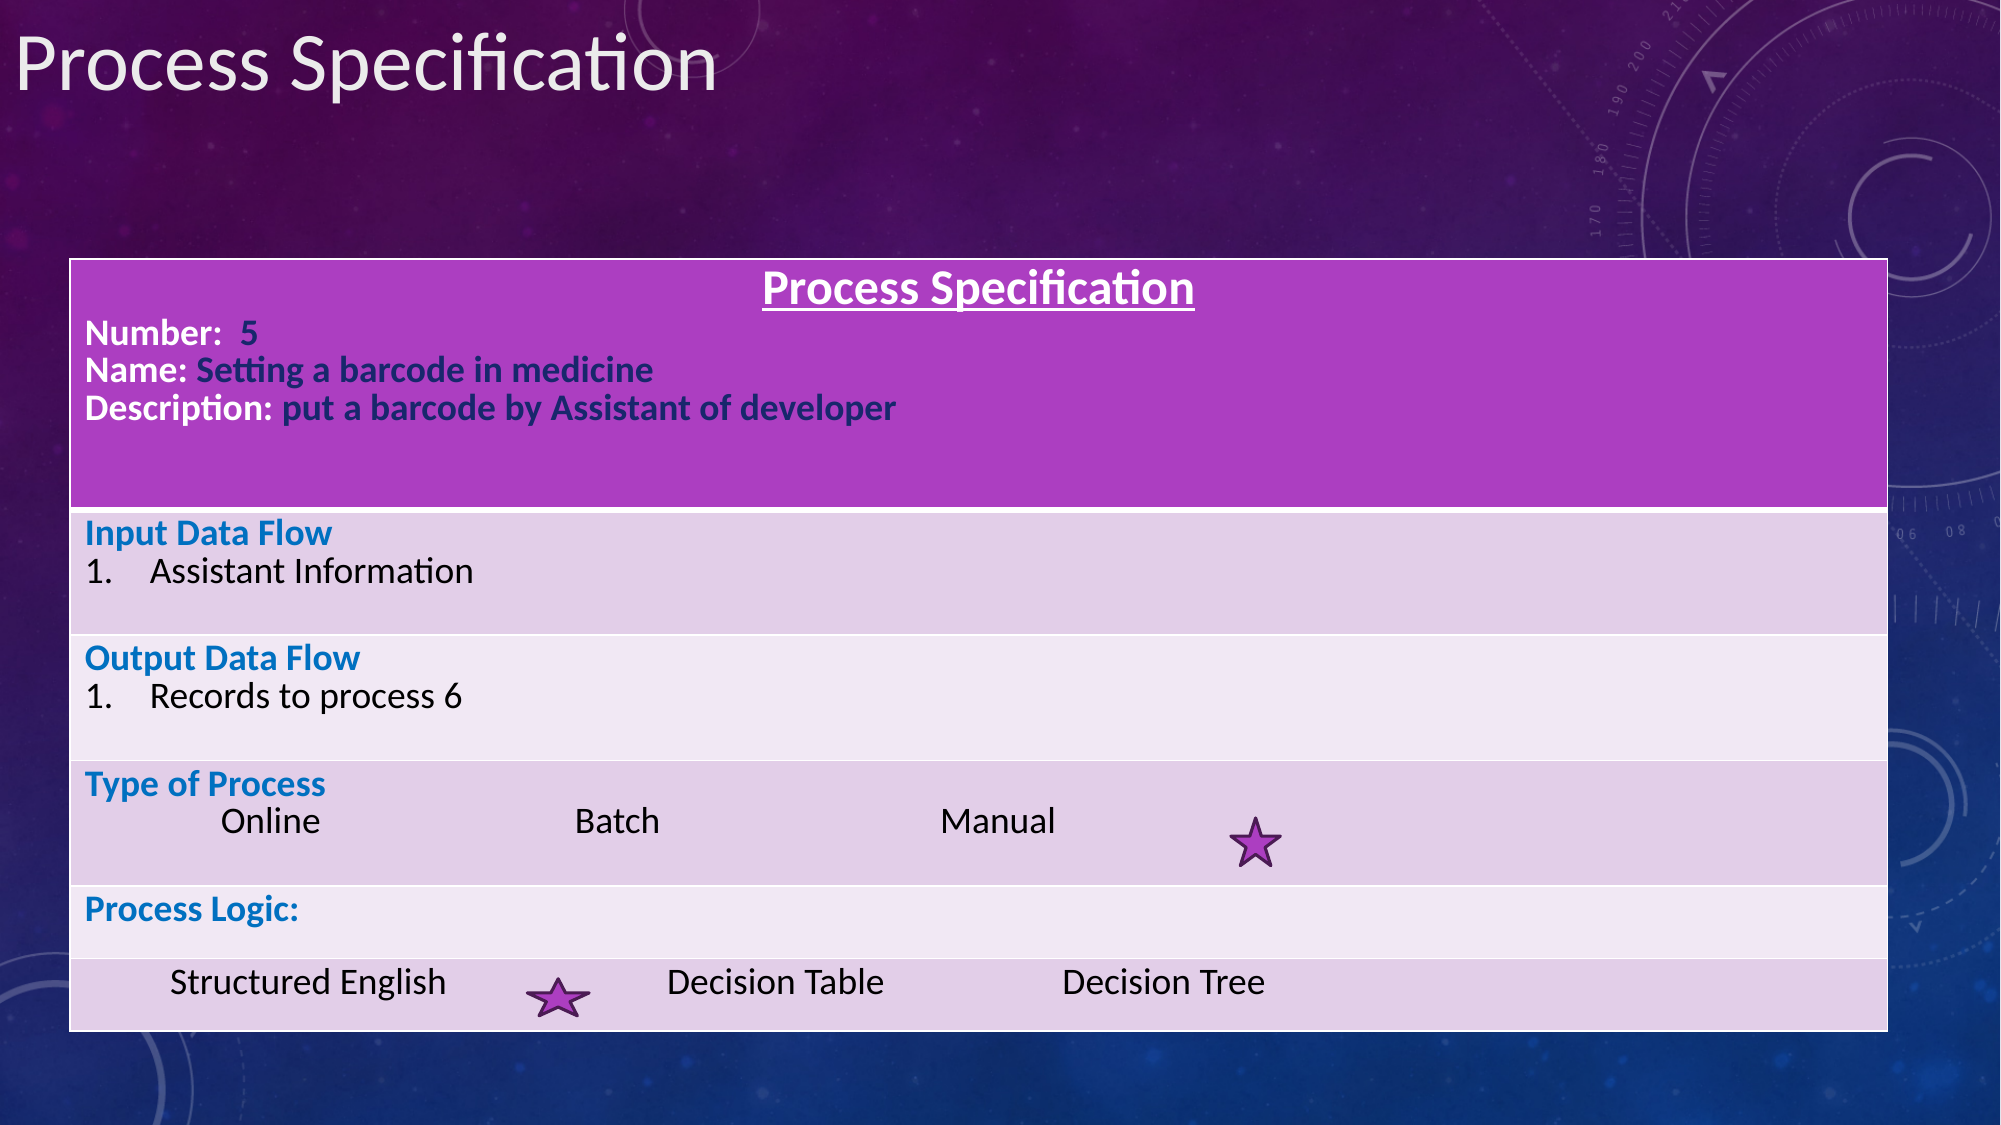

Process Specification
| Process Specification Number: 5 Name: Setting a barcode in medicine Description: put a barcode by Assistant of developer |
| --- |
| Input Data Flow Assistant Information |
| Output Data Flow Records to process 6 |
| Type of Process Online Batch Manual |
| Process Logic: |
| Structured English Decision Table Decision Tree |